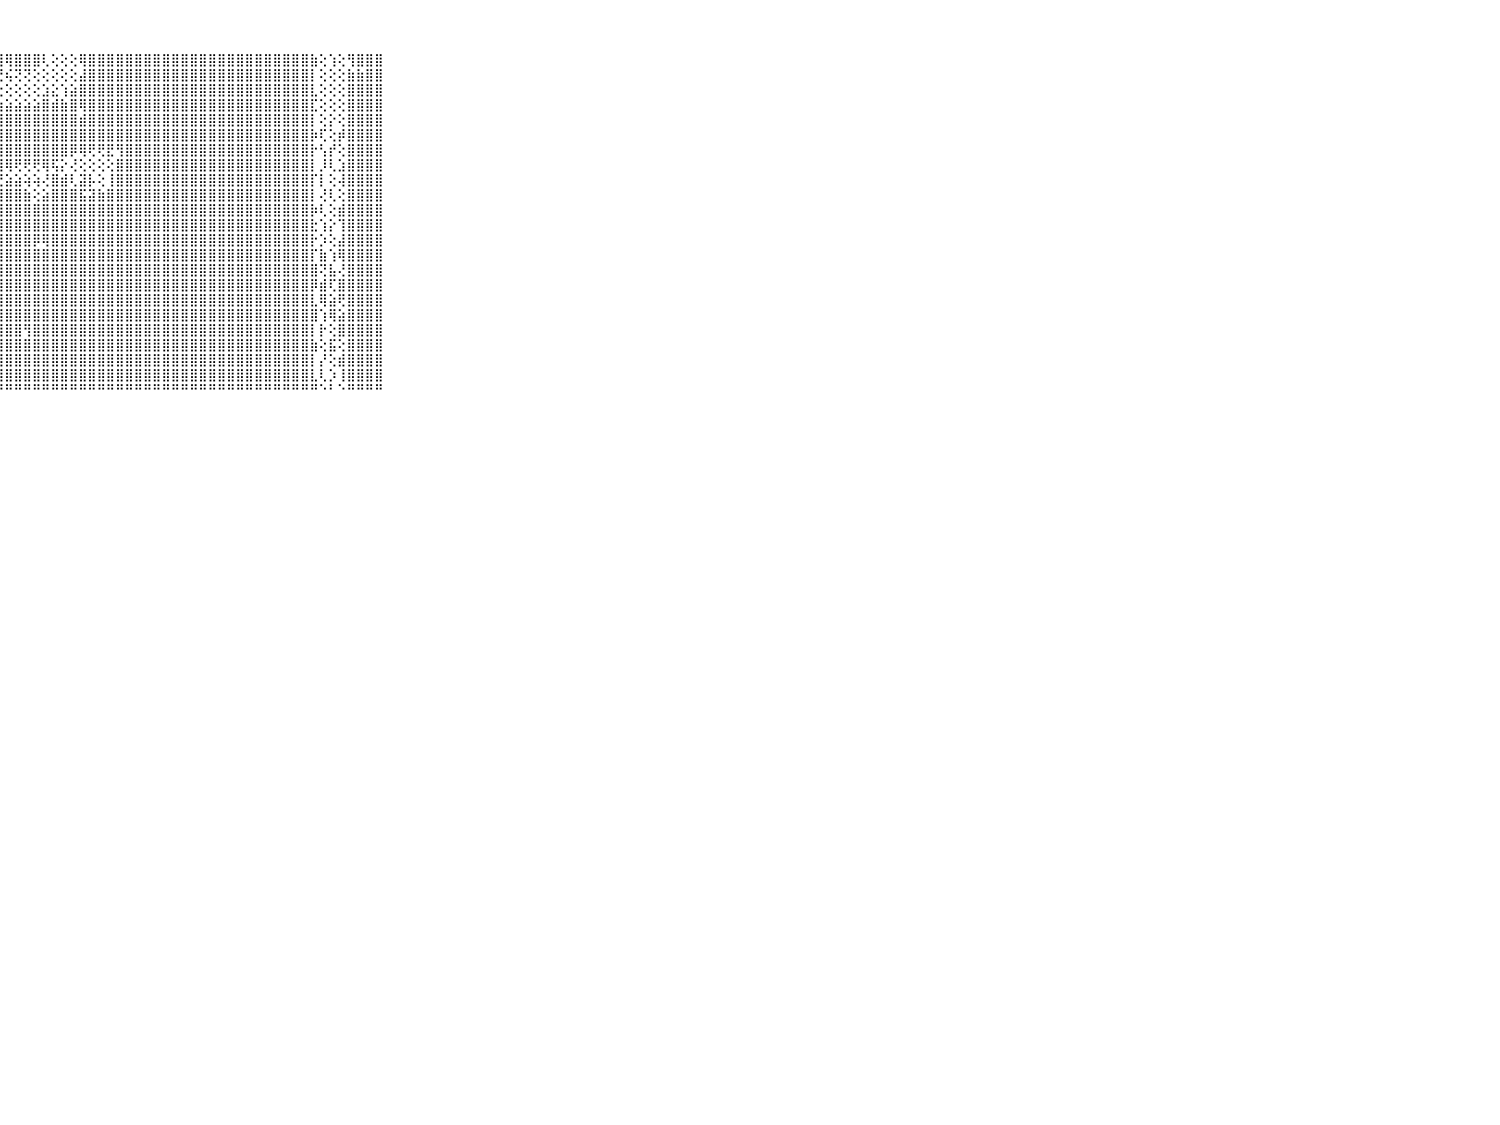

⠀⠀⠀⠀⠀⠀⠀⠀⠀⠀⠀⣿⣿⣿⣿⣿⣿⢿⢏⢕⢕⢕⢕⢕⢕⢱⢣⢹⢿⣿⣿⣿⢇⢕⢕⢕⢿⣿⣿⣿⣿⣿⣿⣿⣿⣿⣿⣿⣿⣿⣿⣿⣿⣿⣿⣿⣿⣿⣿⣿⣿⣷⢕⢱⢕⢻⣿⣿⣿⠀⠀⠀⠀⠀⠀⠀⠀⠀⠀⠀⠀
⠀⠀⠀⠀⠀⠀⠀⠀⠀⠀⠀⣿⣿⣿⣿⣿⢟⢕⢕⢕⢕⢕⢕⢕⢕⣷⣿⣟⢮⢝⢝⢕⢕⢕⢕⢕⣼⣿⣿⣿⣿⣿⣿⣿⣿⣿⣿⣿⣿⣿⣿⣿⣿⣿⣿⣿⣿⣿⣿⣿⣿⡇⢕⢕⢕⣷⣷⣿⣿⠀⠀⠀⠀⠀⠀⠀⠀⠀⠀⠀⠀
⠀⠀⠀⠀⠀⠀⠀⠀⠀⠀⠀⣿⣿⣿⣿⡇⢕⢕⢕⢕⢕⢕⢕⢕⢕⢞⢝⢕⢕⢕⢕⢕⣱⣕⢱⣵⣿⣿⣿⣿⣿⣿⣿⣿⣿⣿⣿⣿⣿⣿⣿⣿⣿⣿⣿⣿⣿⣿⣿⣿⣿⣇⢕⢕⢕⣿⣿⣿⣿⠀⠀⠀⠀⠀⠀⠀⠀⠀⠀⠀⠀
⠀⠀⠀⠀⠀⠀⠀⠀⠀⠀⠀⣿⣿⣿⢏⢕⢕⢕⢕⢕⢕⢕⢕⢕⢕⢕⢕⣵⣵⣵⣵⣵⣿⣾⣷⣿⢿⣿⣿⣿⣿⣿⣿⣿⣿⣿⣿⣿⣿⣿⣿⣿⣿⣿⣿⣿⣿⣿⣿⣿⣿⣏⢕⢕⢕⣿⣿⣿⣿⠀⠀⠀⠀⠀⠀⠀⠀⠀⠀⠀⠀
⠀⠀⠀⠀⠀⠀⠀⠀⠀⠀⠀⣿⣿⣿⢕⢕⢕⢕⢕⢕⢕⢕⢕⢱⣵⣿⣿⣿⣿⣿⣿⣿⣿⣿⣿⣿⣾⣿⣿⣿⣿⣿⣿⣿⣿⣿⣿⣿⣿⣿⣿⣿⣿⣿⣿⣿⣿⣿⣿⣿⣿⡇⢕⡕⢕⣿⣿⣿⣿⠀⠀⠀⠀⠀⠀⠀⠀⠀⠀⠀⠀
⠀⠀⠀⠀⠀⠀⠀⠀⠀⠀⠀⣿⣿⣿⡕⢕⢕⢕⢕⢕⢕⢕⣵⣿⣿⣿⣿⣿⣿⣿⣿⣿⣿⣿⣿⣿⣿⣿⣿⣿⣿⣿⣿⣿⣿⣿⣿⣿⣿⣿⣿⣿⣿⣿⣿⣿⣿⣿⣿⣿⣿⡷⢏⢕⡾⣿⣿⣿⣿⠀⠀⠀⠀⠀⠀⠀⠀⠀⠀⠀⠀
⠀⠀⠀⠀⠀⠀⠀⠀⠀⠀⠀⣿⣿⣿⡇⢕⢕⢕⢕⢕⢕⣾⣿⣿⣿⣿⣿⣿⣿⣿⣿⣿⣿⣿⣿⡿⢿⢟⢟⣟⢻⣿⣿⣿⣿⣿⣿⣿⣿⣿⣿⣿⣿⣿⣿⣿⣿⣿⣿⣿⣿⡗⢣⡞⢕⣿⣿⣿⣿⠀⠀⠀⠀⠀⠀⠀⠀⠀⠀⠀⠀
⠀⠀⠀⠀⠀⠀⠀⠀⠀⠀⠀⣿⣿⣿⡇⢕⢕⢕⢕⢕⢕⢕⡼⢿⢿⢿⣿⣿⢿⢟⢟⢟⢿⢯⡕⢜⢕⢕⢕⢕⣿⣿⣿⣿⣿⣿⣿⣿⣿⣿⣿⣿⣿⣿⣿⣿⣿⣿⣿⣿⣿⡇⡸⢇⣱⣿⣿⣿⣿⠀⠀⠀⠀⠀⠀⠀⠀⠀⠀⠀⠀
⠀⠀⠀⠀⠀⠀⠀⠀⠀⠀⠀⣿⣿⣿⣇⢕⢕⢕⢕⢕⢕⢕⢕⣱⣼⣾⣿⢜⣵⣵⢵⢵⢜⣿⣾⢇⣽⡧⢕⢸⣿⣿⣿⣿⣿⣿⣿⣿⣿⣿⣿⣿⣿⣿⣿⣿⣿⣿⣿⣿⣿⡏⡇⢕⢼⣿⣿⣿⣿⠀⠀⠀⠀⠀⠀⠀⠀⠀⠀⠀⠀
⠀⠀⠀⠀⠀⠀⠀⠀⠀⠀⠀⣿⣿⣿⣿⣵⣷⣷⣵⣵⣕⣷⣿⣿⣿⣿⣿⣿⣿⣿⣷⢕⣵⣿⣿⣿⣯⣽⣷⣿⣿⣿⣿⣿⣿⣿⣿⣿⣿⣿⣿⣿⣿⣿⣿⣿⣿⣿⣿⣿⣿⡇⢜⢇⢕⣿⣿⣿⣿⠀⠀⠀⠀⠀⠀⠀⠀⠀⠀⠀⠀
⠀⠀⠀⠀⠀⠀⠀⠀⠀⠀⠀⣿⣿⣿⣿⣿⣿⣿⢿⣿⣿⣿⣿⣿⣿⣿⣿⣿⣿⣿⣿⣿⣿⣿⣿⣿⣿⣿⣿⣿⣿⣿⣿⣿⣿⣿⣿⣿⣿⣿⣿⣿⣿⣿⣿⣿⣿⣿⣿⣿⣿⡷⢇⢕⣾⣿⣿⣿⣿⠀⠀⠀⠀⠀⠀⠀⠀⠀⠀⠀⠀
⠀⠀⠀⠀⠀⠀⠀⠀⠀⠀⠀⣿⣿⣿⣿⣿⣿⣿⣧⣾⣿⣿⣿⣿⣿⣿⣿⣿⣿⣿⣿⣿⣿⣿⣿⣿⣿⣿⣿⣿⣿⣿⣿⣿⣿⣿⣿⣿⣿⣿⣿⣿⣿⣿⣿⣿⣿⣿⣿⣿⣿⣗⢱⡕⢹⣿⣿⣿⣿⠀⠀⠀⠀⠀⠀⠀⠀⠀⠀⠀⠀
⠀⠀⠀⠀⠀⠀⠀⠀⠀⠀⠀⣿⣿⣿⣿⣿⣿⣟⣿⣿⣿⣿⣿⣿⣿⣿⣿⣿⣿⣿⣿⡿⢿⣿⣿⣿⣿⣿⣿⣿⣿⣿⣿⣿⣿⣿⣿⣿⣿⣿⣿⣿⣿⣿⣿⣿⣿⣿⣿⣿⣿⡗⡱⢕⣼⣿⣿⣿⣿⠀⠀⠀⠀⠀⠀⠀⠀⠀⠀⠀⠀
⠀⠀⠀⠀⠀⠀⠀⠀⠀⠀⠀⣿⣿⣿⣿⣿⣿⣿⣿⣿⣿⣿⣿⣿⣿⣿⣿⣿⣿⣿⣿⣿⣿⣿⣿⣿⣿⣿⣿⣿⣿⣿⣿⣿⣿⣿⣿⣿⣿⣿⣿⣿⣿⣿⣿⣿⣿⣿⣿⣿⣿⡏⣷⢱⢿⣿⣿⣿⣿⠀⠀⠀⠀⠀⠀⠀⠀⠀⠀⠀⠀
⠀⠀⠀⠀⠀⠀⠀⠀⠀⠀⠀⣿⣿⣿⣿⣿⣿⣿⣝⣿⣿⣿⣿⣿⣿⣿⣿⣿⣿⣿⣿⣿⣿⣿⣿⣿⣿⣿⣿⣿⣿⣿⣿⣿⣿⣿⣿⣿⣿⣿⣿⣿⣿⣿⣿⣿⣿⣿⣿⣿⣿⣿⢝⣧⢜⣿⣿⣿⣿⠀⠀⠀⠀⠀⠀⠀⠀⠀⠀⠀⠀
⠀⠀⠀⠀⠀⠀⠀⠀⠀⠀⠀⣿⣿⣿⣿⣿⣿⣿⣿⣮⣿⣿⣿⣿⣿⣿⣿⣿⣿⣿⣿⣿⣿⣿⣿⣿⣿⣿⣿⣿⣿⣿⣿⣿⣿⣿⣿⣿⣿⣿⣿⣿⣿⣿⣿⣿⣿⣿⣿⣿⣿⡿⣾⢏⣿⣿⣿⣿⣿⠀⠀⠀⠀⠀⠀⠀⠀⠀⠀⠀⠀
⠀⠀⠀⠀⠀⠀⠀⠀⠀⠀⠀⣿⣿⣿⣿⣿⣿⣿⣿⣿⣿⣿⣿⣿⣿⣿⣿⣿⣿⣿⣿⣿⣿⣿⣿⣿⣿⣿⣿⣿⣿⣿⣿⣿⣿⣿⣿⣿⣿⣿⣿⣿⣿⣿⣿⣿⣿⣿⣿⣿⣿⣇⢿⣵⢟⣿⣿⣿⣿⠀⠀⠀⠀⠀⠀⠀⠀⠀⠀⠀⠀
⠀⠀⠀⠀⠀⠀⠀⠀⠀⠀⠀⣿⣿⣿⣿⣿⣿⣿⣿⣿⣿⣿⣿⣿⣿⣿⣿⣿⣿⣿⣿⣿⣿⣿⣿⣿⣿⣿⣿⣿⣿⣿⣿⣿⣿⣿⣿⣿⣿⣿⣿⣿⣿⣿⣿⣿⣿⣿⣿⣿⣿⣿⢱⢿⣵⣿⣿⣿⣿⠀⠀⠀⠀⠀⠀⠀⠀⠀⠀⠀⠀
⠀⠀⠀⠀⠀⠀⠀⠀⠀⠀⠀⣿⣿⣿⣿⣿⣿⣿⣿⣿⣿⣿⣿⣿⣿⣿⣿⣿⣿⣿⢻⣿⣿⣿⣿⣿⣿⣿⣿⣿⣿⣿⣿⣿⣿⣿⣿⣿⣿⣿⣿⣿⣿⣿⣿⣿⣿⣿⣿⣿⣿⡇⡗⢕⣿⣿⣿⣿⣿⠀⠀⠀⠀⠀⠀⠀⠀⠀⠀⠀⠀
⠀⠀⠀⠀⠀⠀⠀⠀⠀⠀⠀⣿⣿⣿⣿⣿⣿⣿⣿⣿⣿⣿⣿⣿⣿⣿⣿⣿⣿⣿⣿⣿⣿⣿⣿⣿⣿⣿⣿⣿⣿⣿⣿⣿⣿⣿⣿⣿⣿⣿⣿⣿⣿⣿⣿⣿⣿⣿⣿⣿⣿⣷⢕⣯⢕⣿⣿⣿⣿⠀⠀⠀⠀⠀⠀⠀⠀⠀⠀⠀⠀
⠀⠀⠀⠀⠀⠀⠀⠀⠀⠀⠀⣿⣿⣿⣿⣿⣿⣿⣿⣿⣿⣿⣿⣿⣿⣿⣿⣿⣿⣿⣿⣿⣿⣿⣿⣿⣿⣿⣿⣿⣿⣿⣿⣿⣿⣿⣿⣿⣿⣿⣿⣿⣿⣿⣿⣿⣿⣿⣿⣿⣿⡇⡜⢕⣾⣿⣿⣿⣿⠀⠀⠀⠀⠀⠀⠀⠀⠀⠀⠀⠀
⠀⠀⠀⠀⠀⠀⠀⠀⠀⠀⠀⣿⣿⣿⣿⣿⣿⣿⣿⣿⣿⣿⣿⣿⣿⣿⣿⣿⣿⣿⣿⣿⣿⣿⣿⣿⣿⣿⣿⣿⣿⣿⣿⣿⣿⣿⣿⣿⣿⣿⣿⣿⣿⣿⣿⣿⣿⣿⣿⣿⣿⣇⢇⡱⢸⣿⣿⣿⣿⠀⠀⠀⠀⠀⠀⠀⠀⠀⠀⠀⠀
⠀⠀⠀⠀⠀⠀⠀⠀⠀⠀⠀⠛⠛⠛⠛⠛⠛⠛⠛⠛⠛⠛⠛⠛⠛⠛⠛⠛⠛⠛⠛⠛⠛⠛⠛⠛⠛⠛⠛⠛⠛⠛⠛⠛⠛⠛⠛⠛⠛⠛⠛⠛⠛⠛⠛⠛⠛⠛⠛⠛⠛⠛⠑⠃⠑⠛⠛⠛⠛⠀⠀⠀⠀⠀⠀⠀⠀⠀⠀⠀⠀